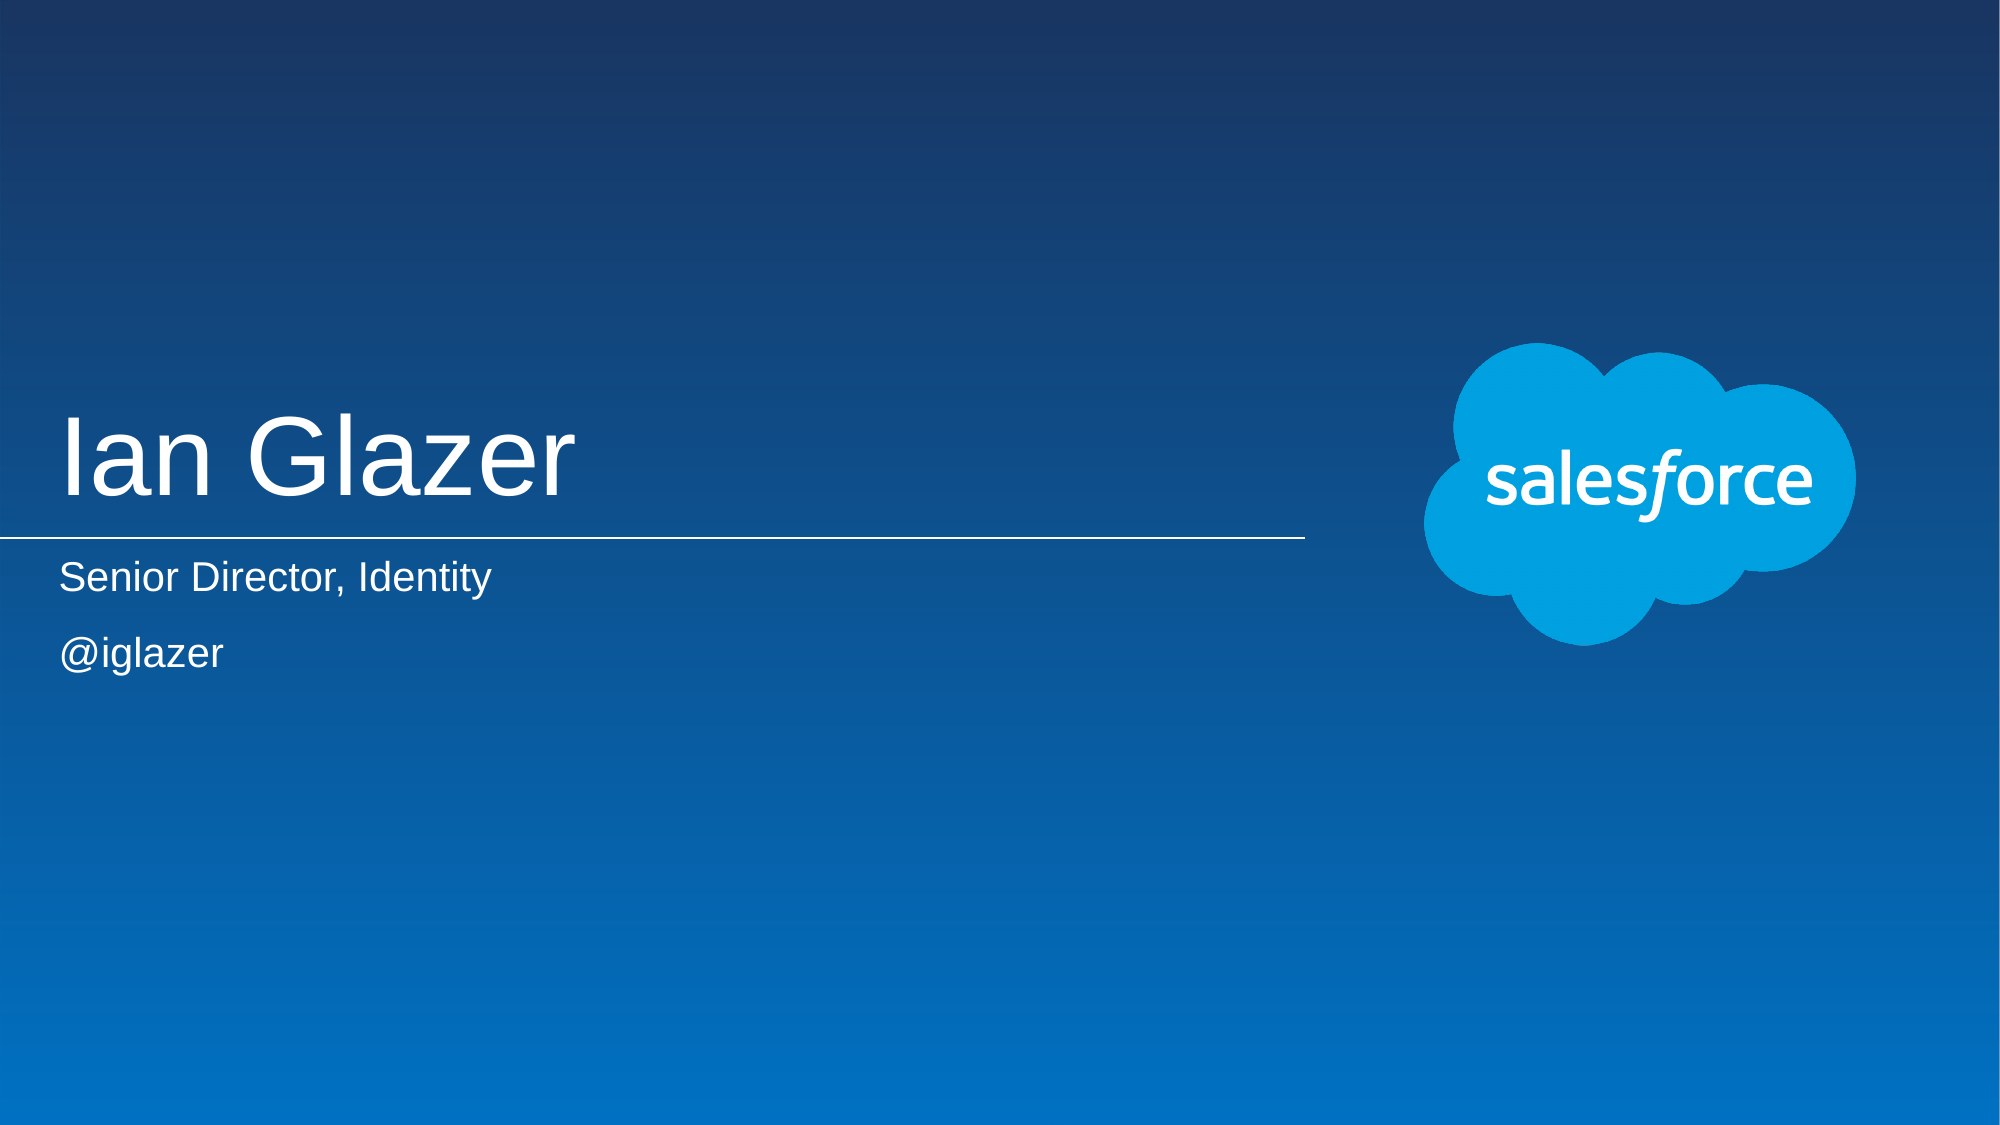

# Ian Glazer
Senior Director, Identity
@iglazer